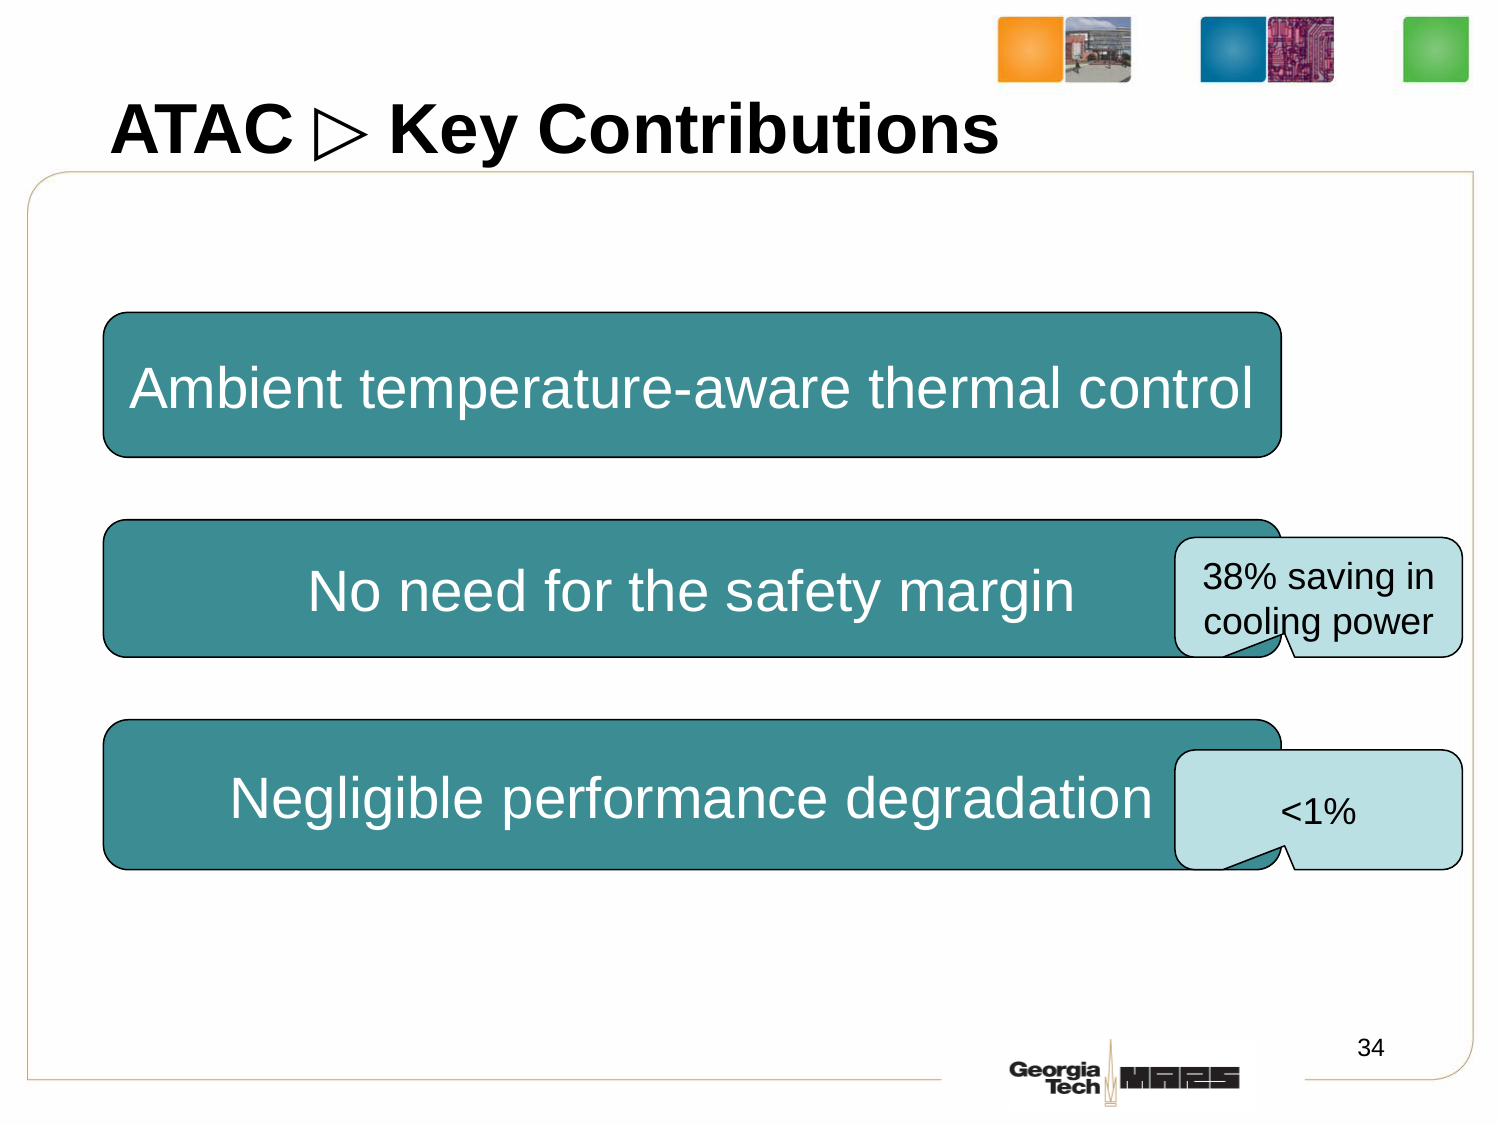

ATAC ▷ Key Contributions
Ambient temperature-aware thermal control
No need for the safety margin
38% saving in cooling power
Negligible performance degradation
<1%
34